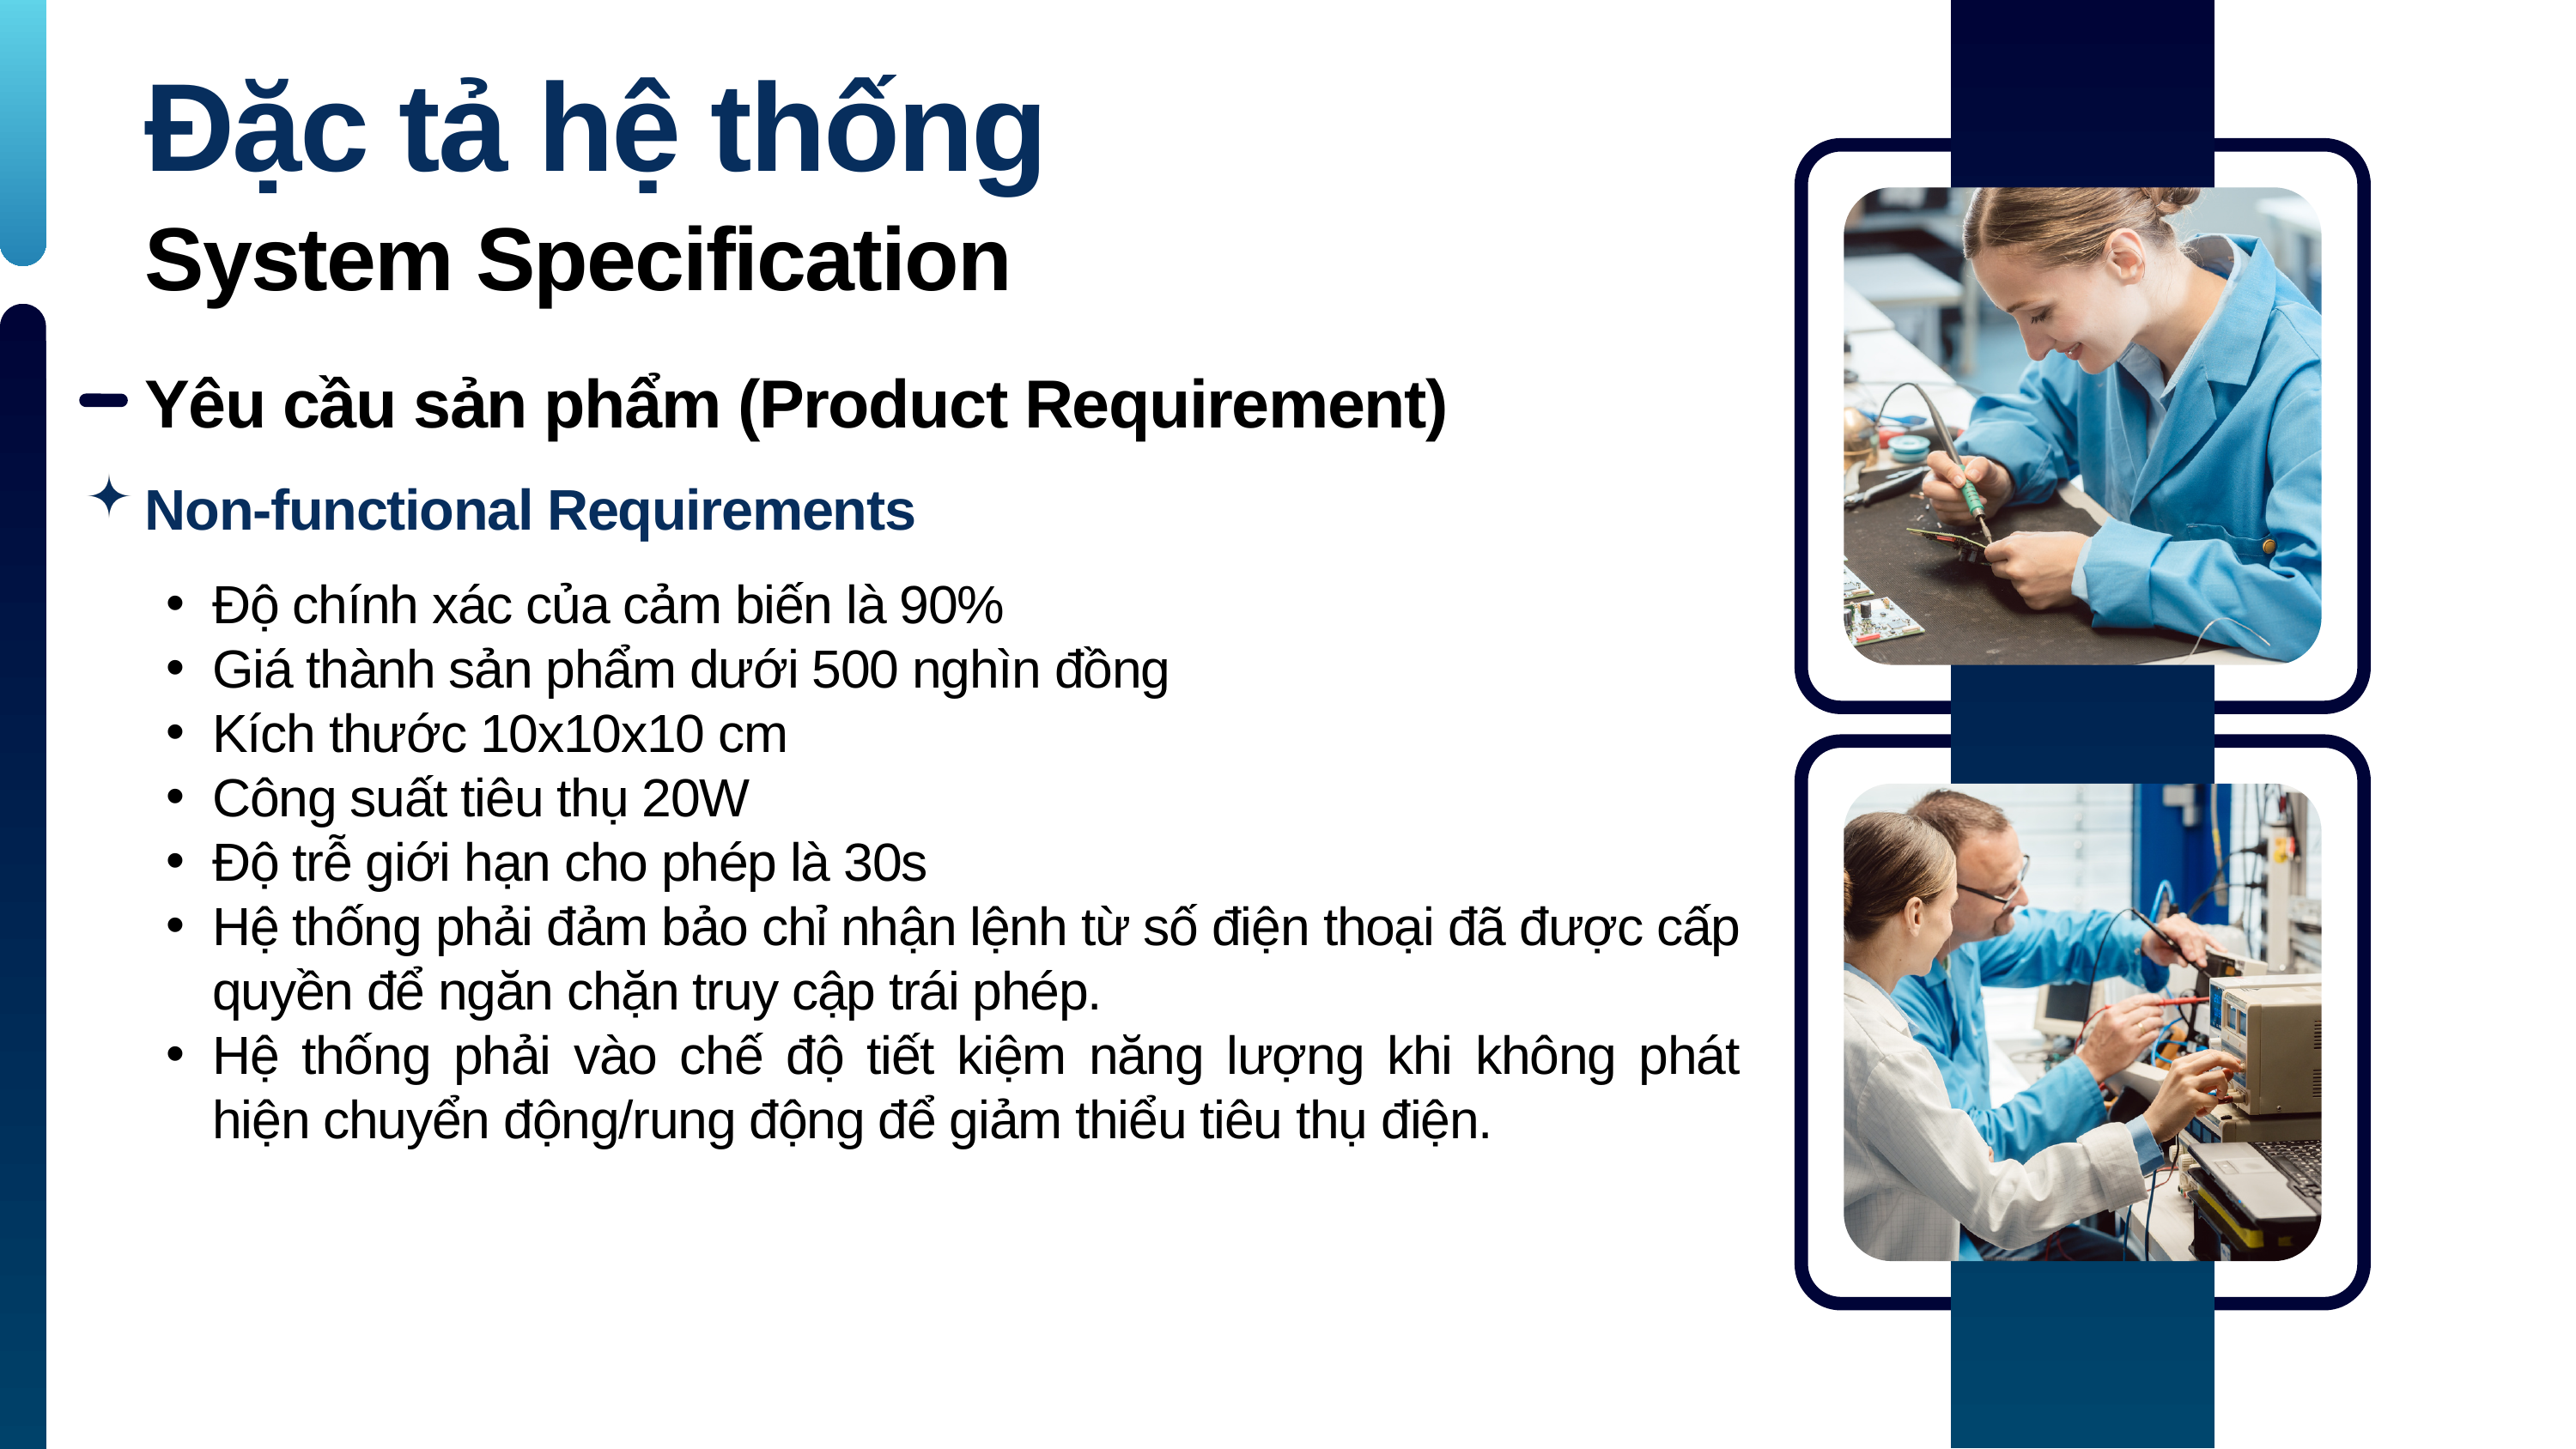

Đặc tả hệ thống

System Specification

Yêu cầu sản phẩm (Product Requirement)

Non-functional Requirements
Độ chính xác của cảm biến là 90%
Giá thành sản phẩm dưới 500 nghìn đồng
Kích thước 10x10x10 cm
Công suất tiêu thụ 20W
Độ trễ giới hạn cho phép là 30s
Hệ thống phải đảm bảo chỉ nhận lệnh từ số điện thoại đã được cấp quyền để ngăn chặn truy cập trái phép.
Hệ thống phải vào chế độ tiết kiệm năng lượng khi không phát hiện chuyển động/rung động để giảm thiểu tiêu thụ điện.